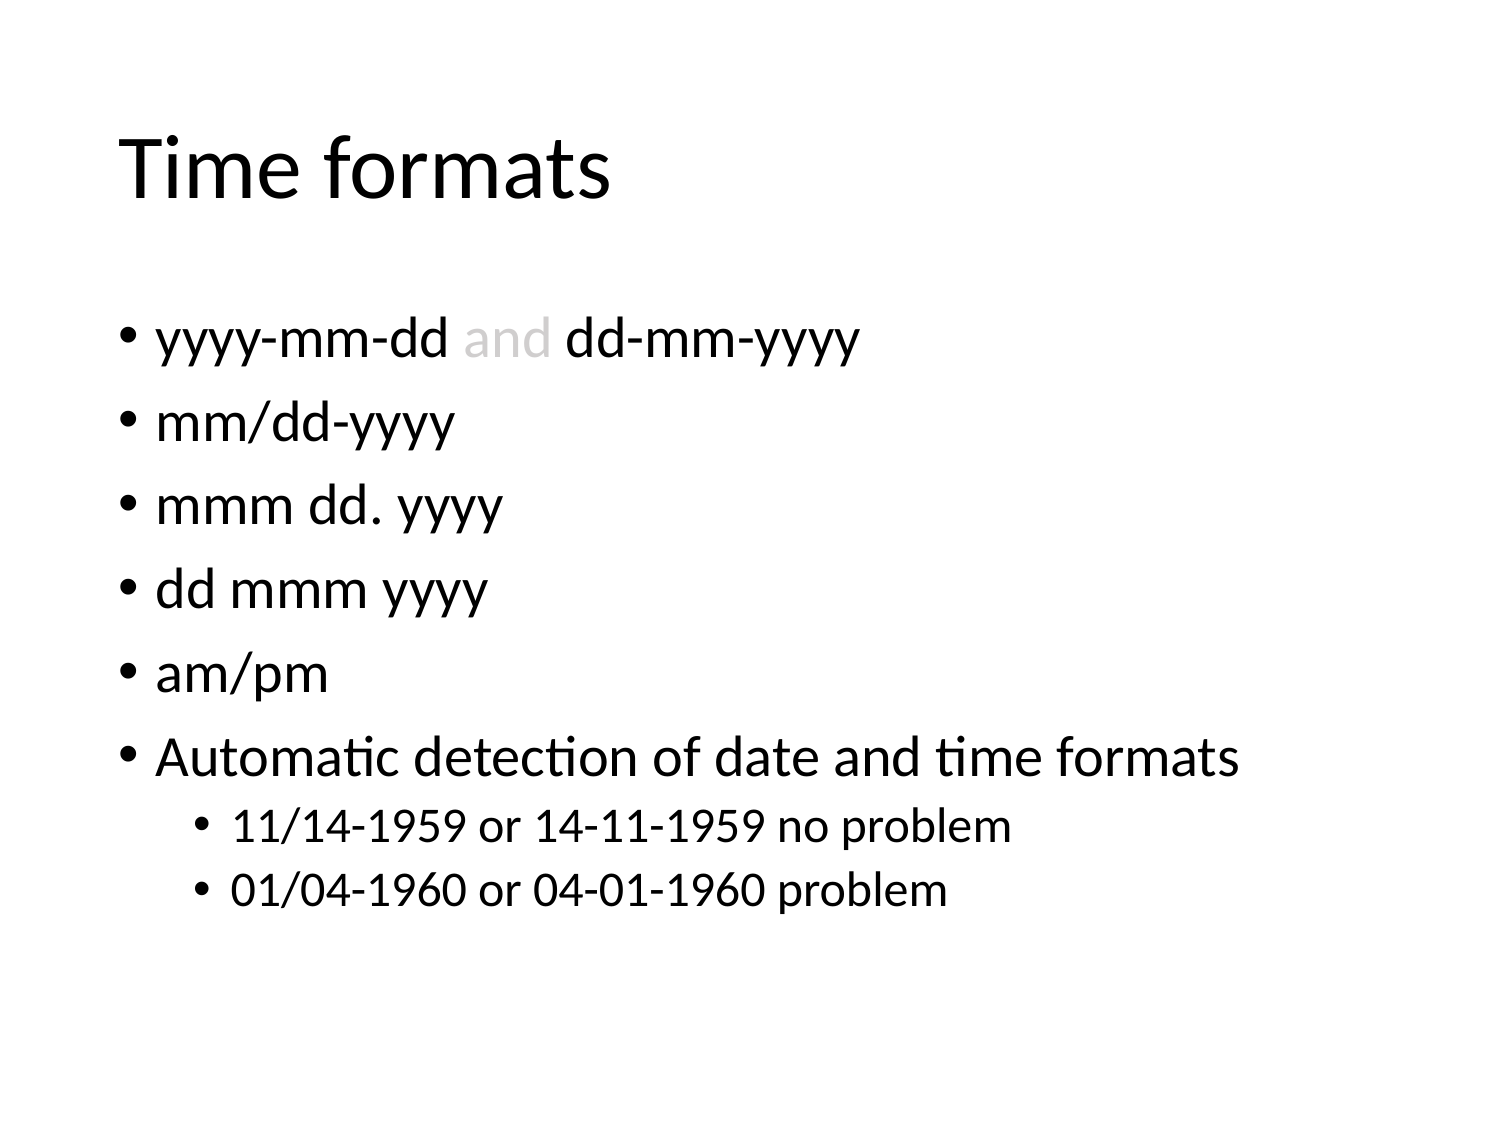

# Time formats
yyyy-mm-dd and dd-mm-yyyy
mm/dd-yyyy
mmm dd. yyyy
dd mmm yyyy
am/pm
Automatic detection of date and time formats
11/14-1959 or 14-11-1959 no problem
01/04-1960 or 04-01-1960 problem